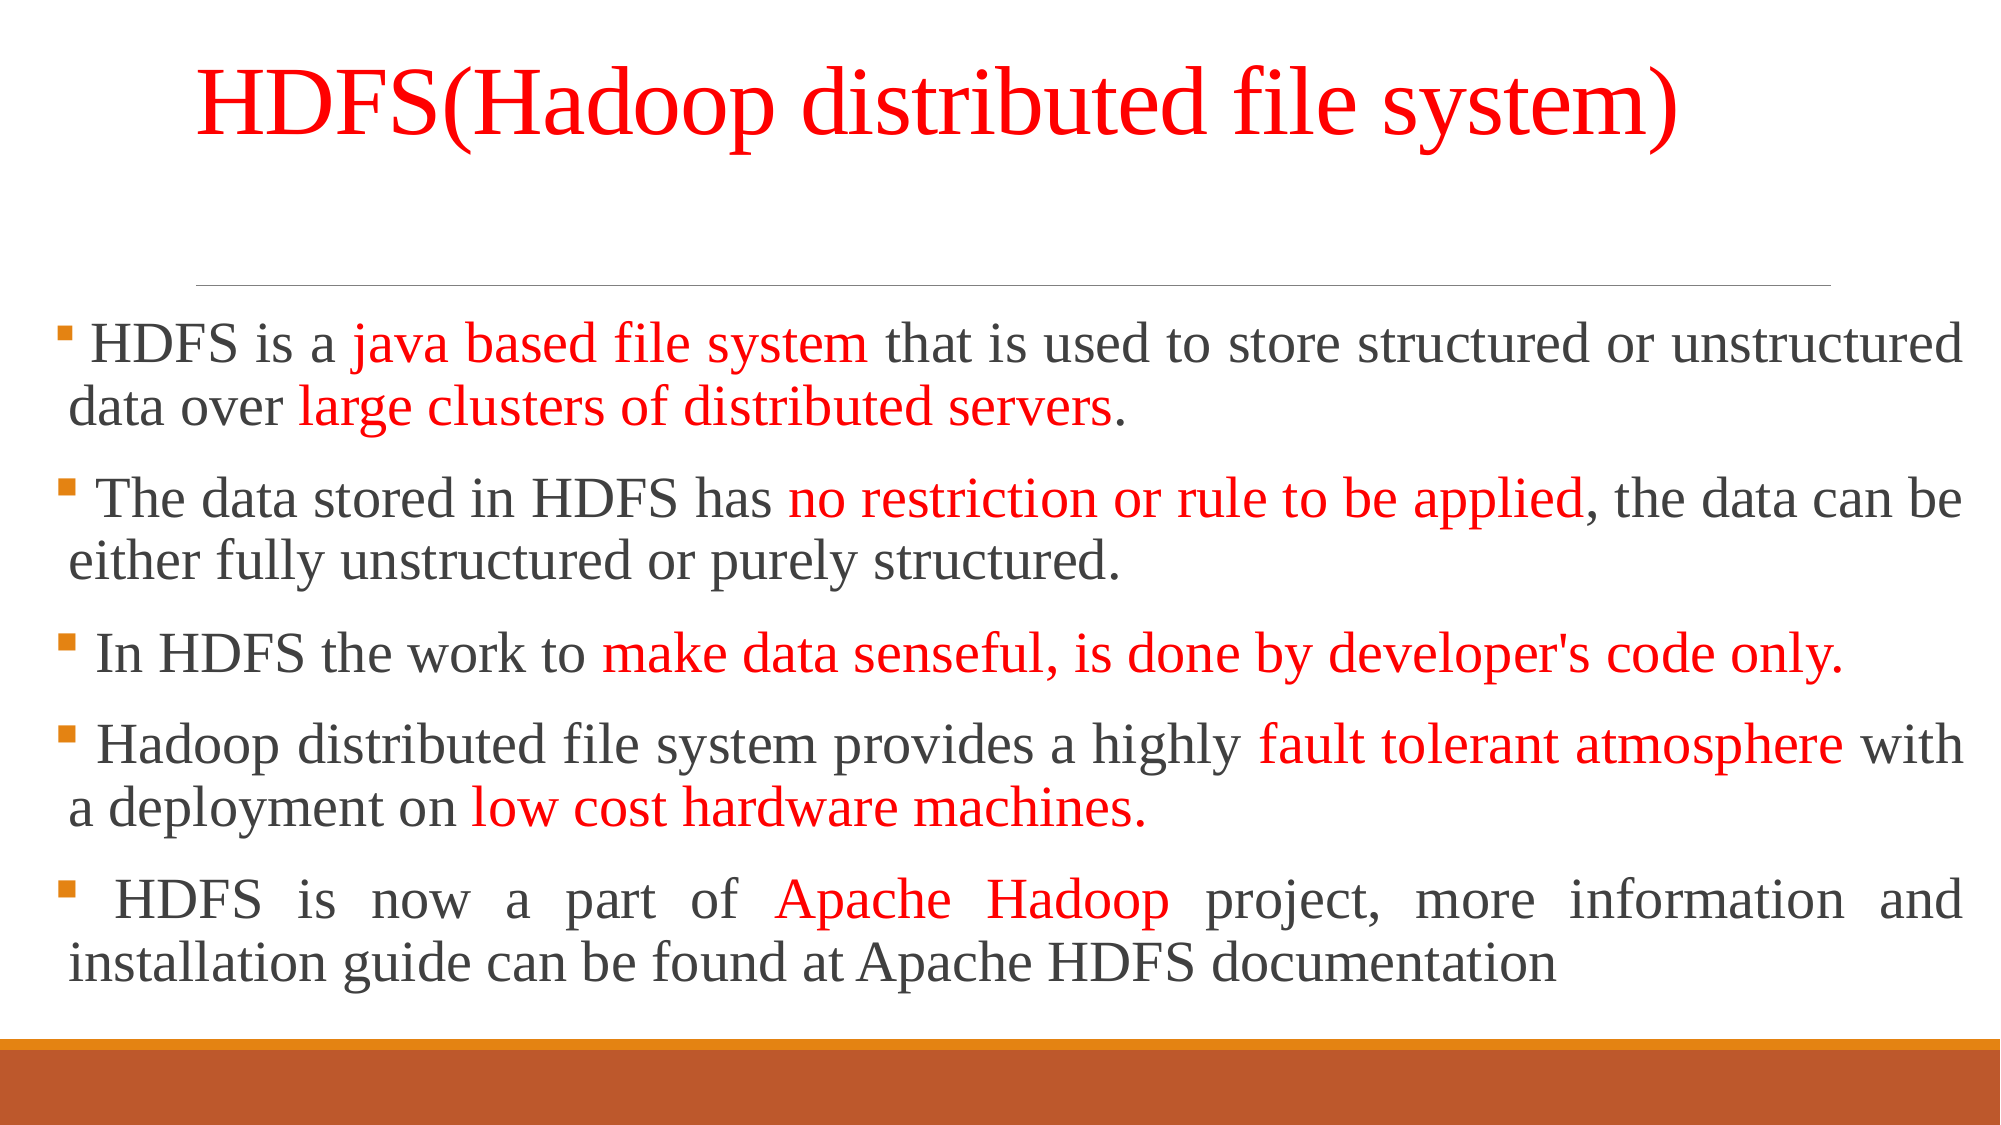

# HDFS(Hadoop distributed file system)
 HDFS is a java based file system that is used to store structured or unstructured data over large clusters of distributed servers.
 The data stored in HDFS has no restriction or rule to be applied, the data can be either fully unstructured or purely structured.
 In HDFS the work to make data senseful, is done by developer's code only.
 Hadoop distributed file system provides a highly fault tolerant atmosphere with a deployment on low cost hardware machines.
 HDFS is now a part of Apache Hadoop project, more information and installation guide can be found at Apache HDFS documentation